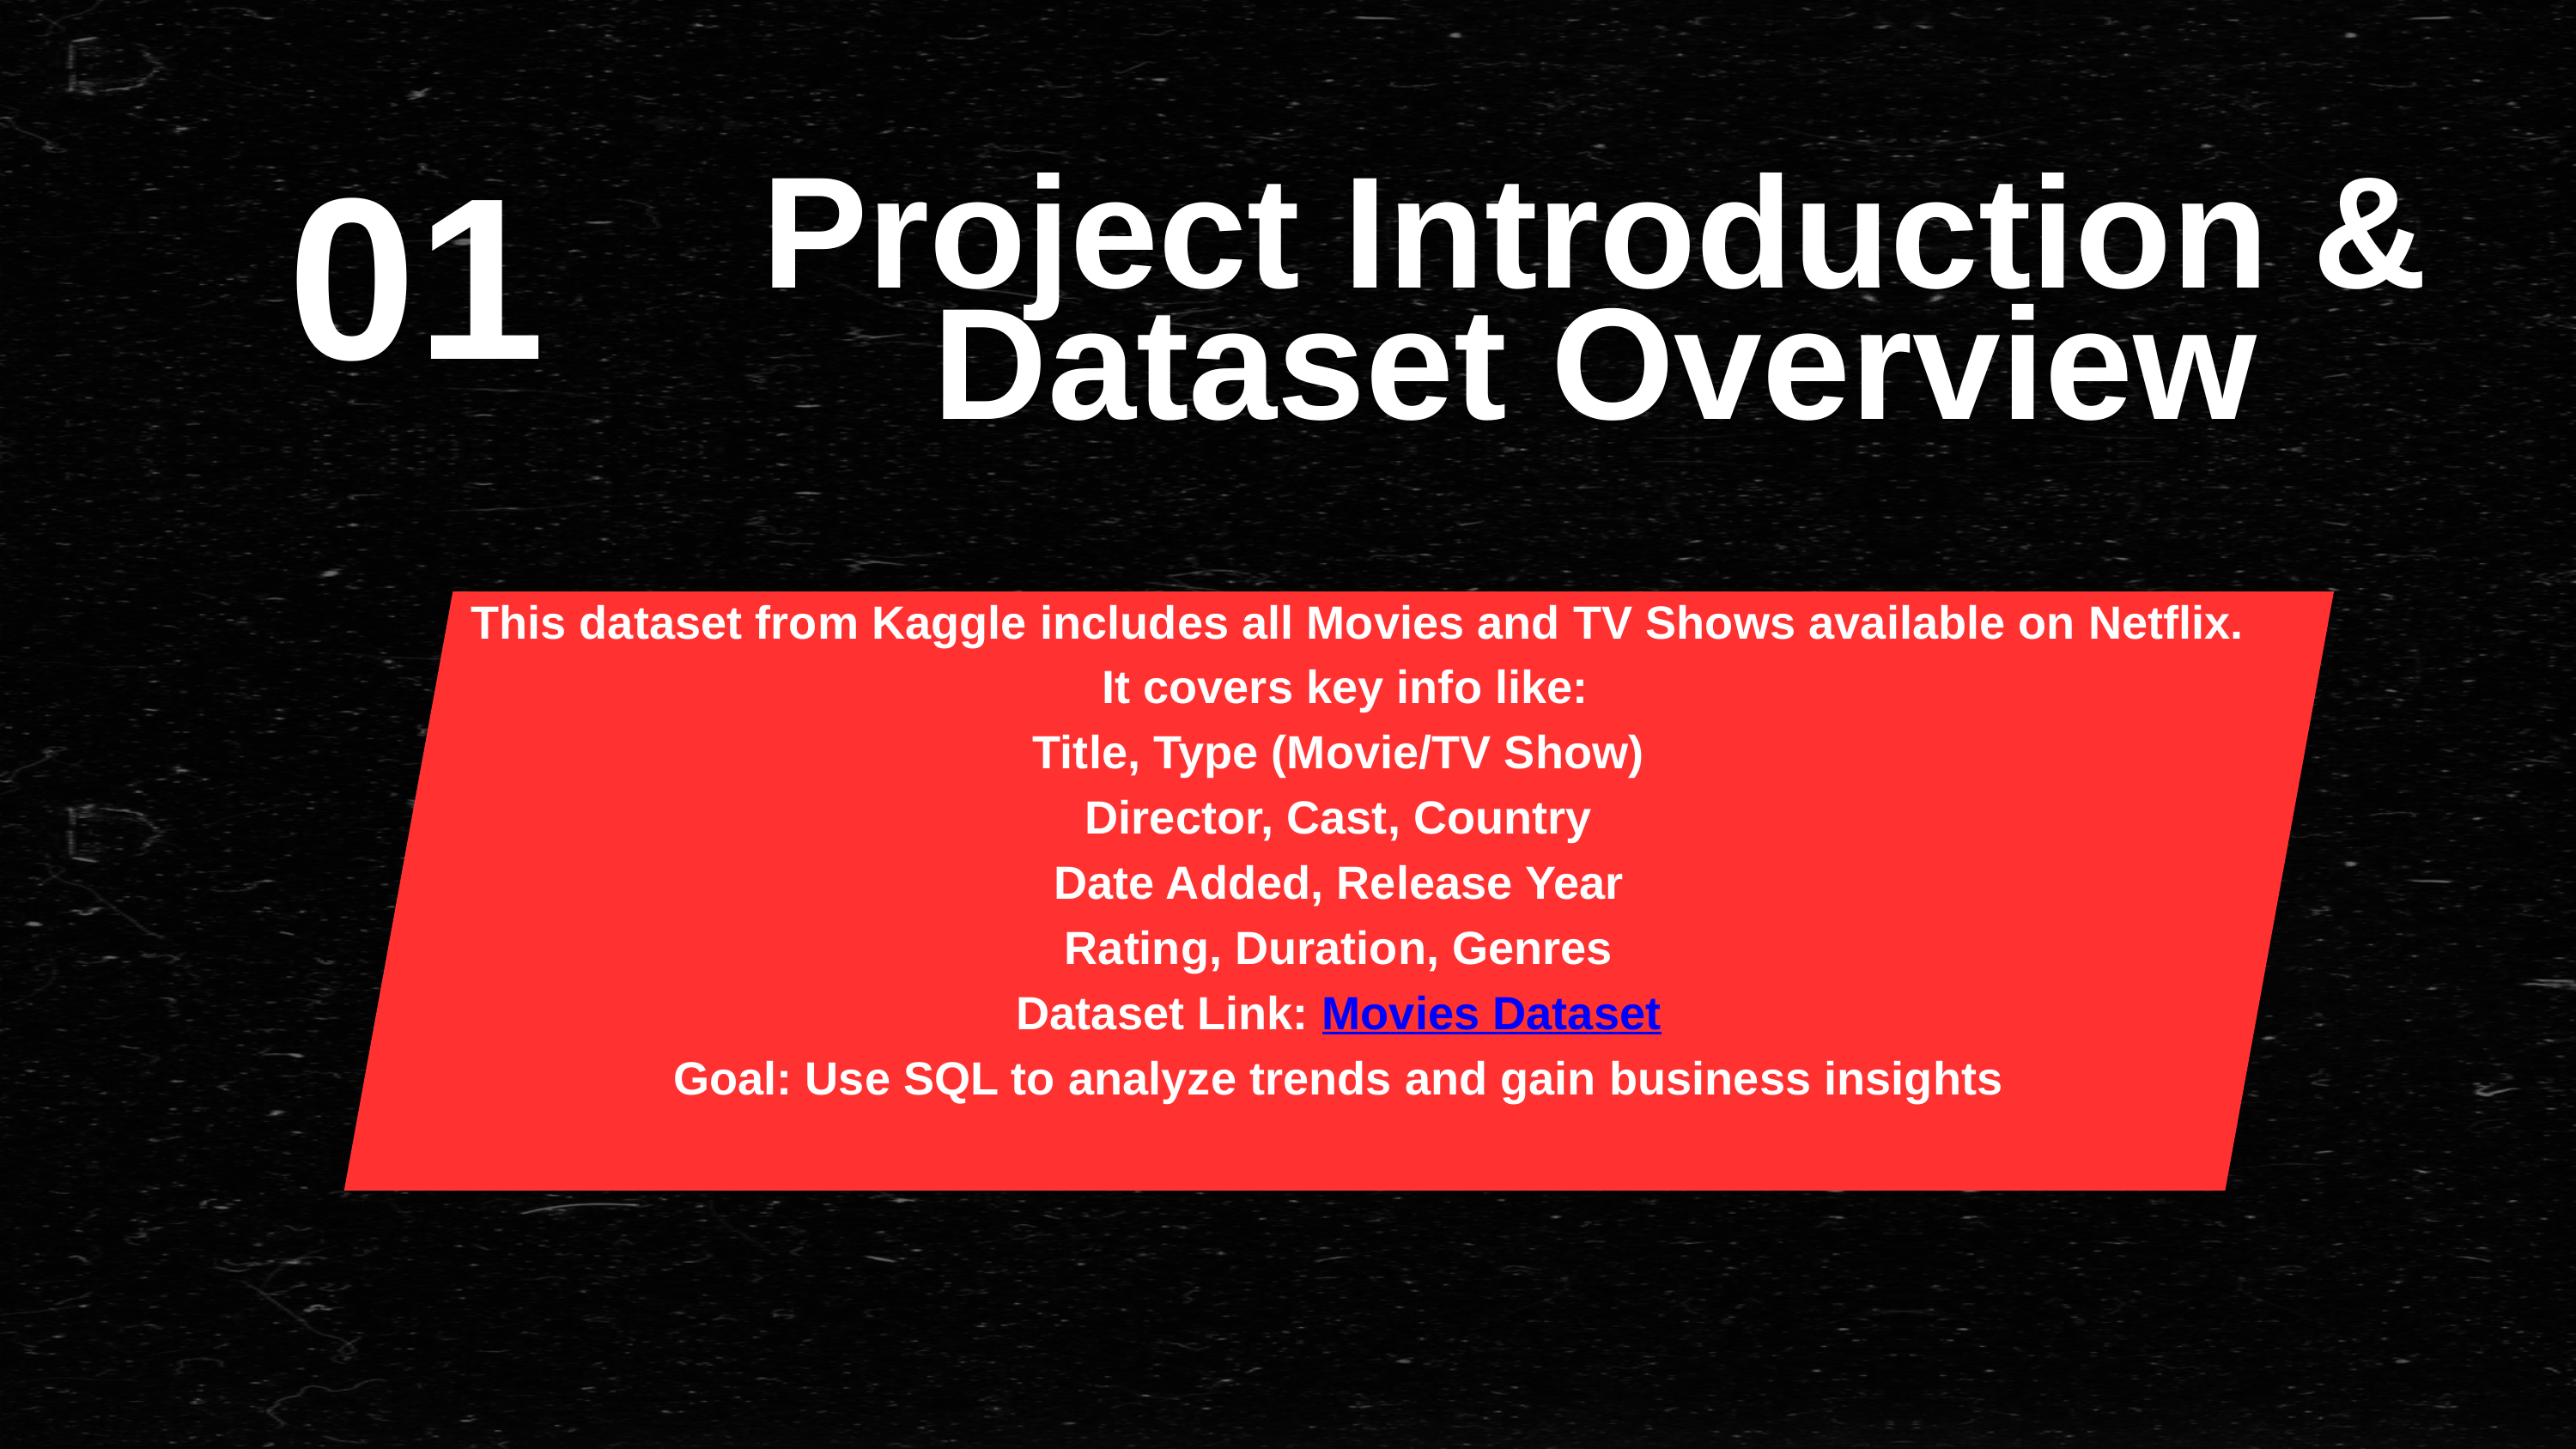

Project Introduction & Dataset Overview
01

   This dataset from Kaggle includes all Movies and TV Shows available on Netflix.
 It covers key info like:
Title, Type (Movie/TV Show)
Director, Cast, Country
Date Added, Release Year
Rating, Duration, Genres
Dataset Link: Movies Dataset
Goal: Use SQL to analyze trends and gain business insights